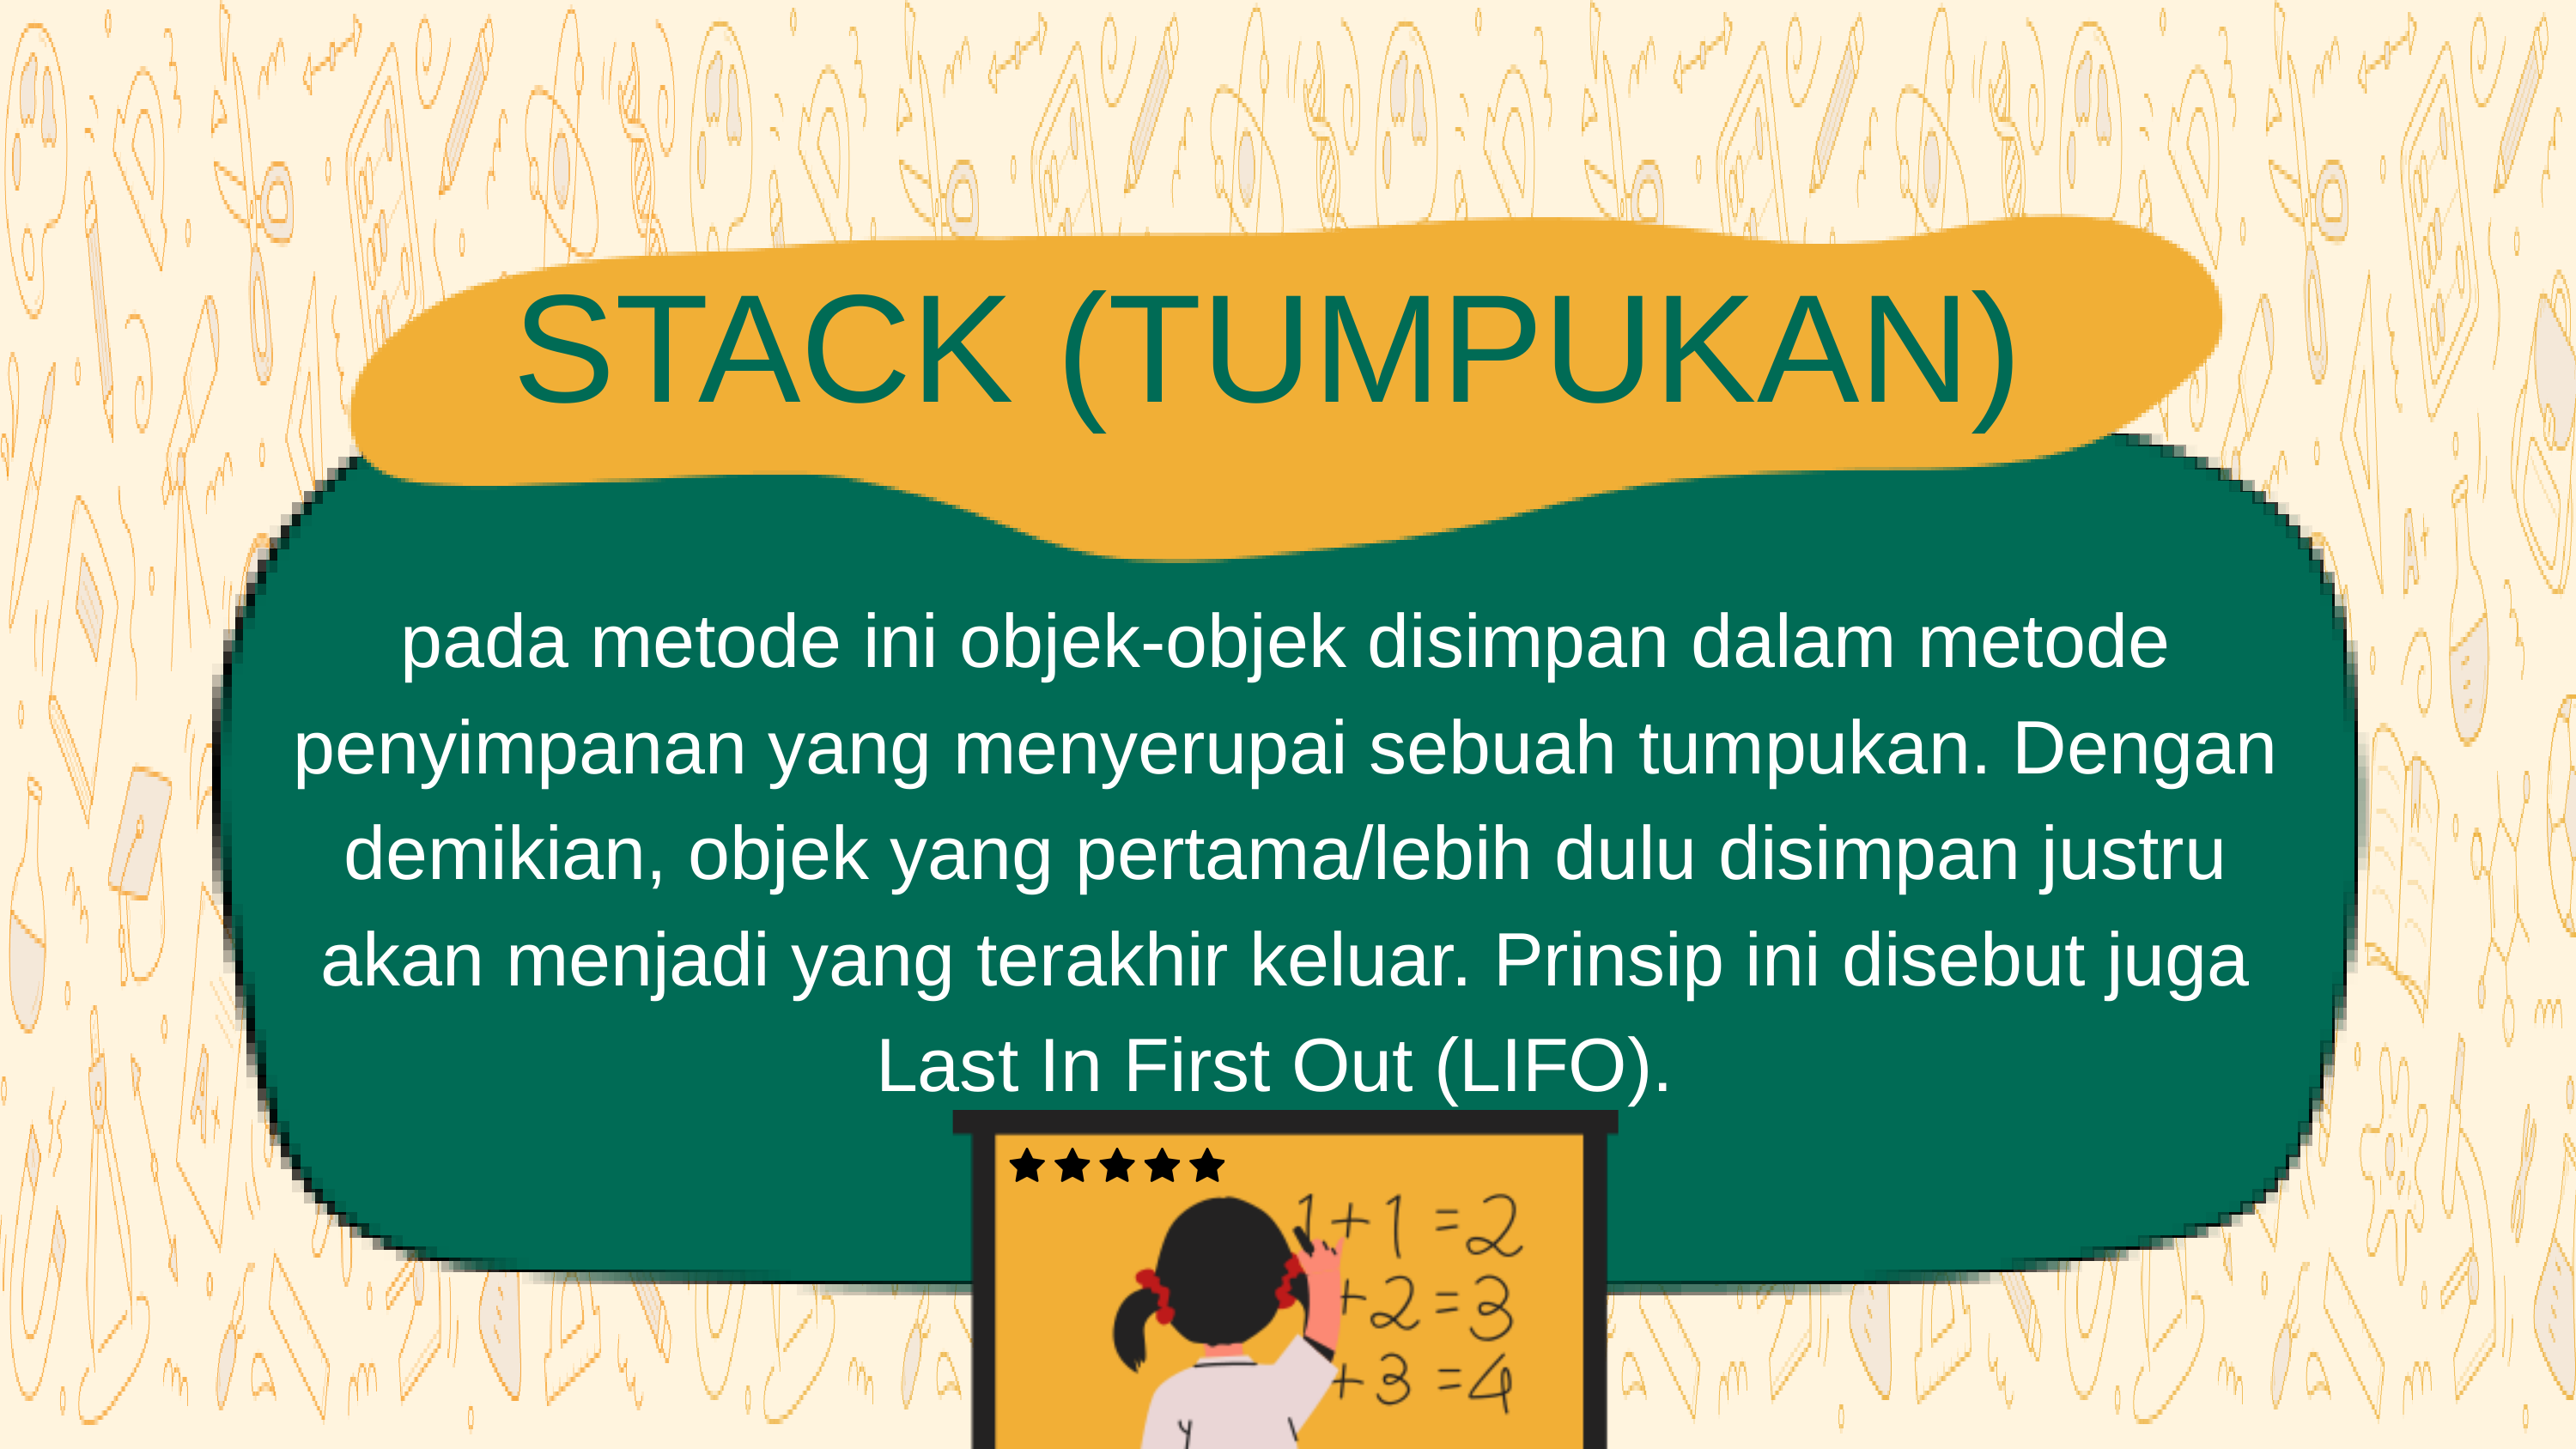

STACK (TUMPUKAN)

pada metode ini objek-objek disimpan dalam metode penyimpanan yang menyerupai sebuah tumpukan. Dengan demikian, objek yang pertama/lebih dulu disimpan justru akan menjadi yang terakhir keluar. Prinsip ini disebut juga Last In First Out (LIFO).